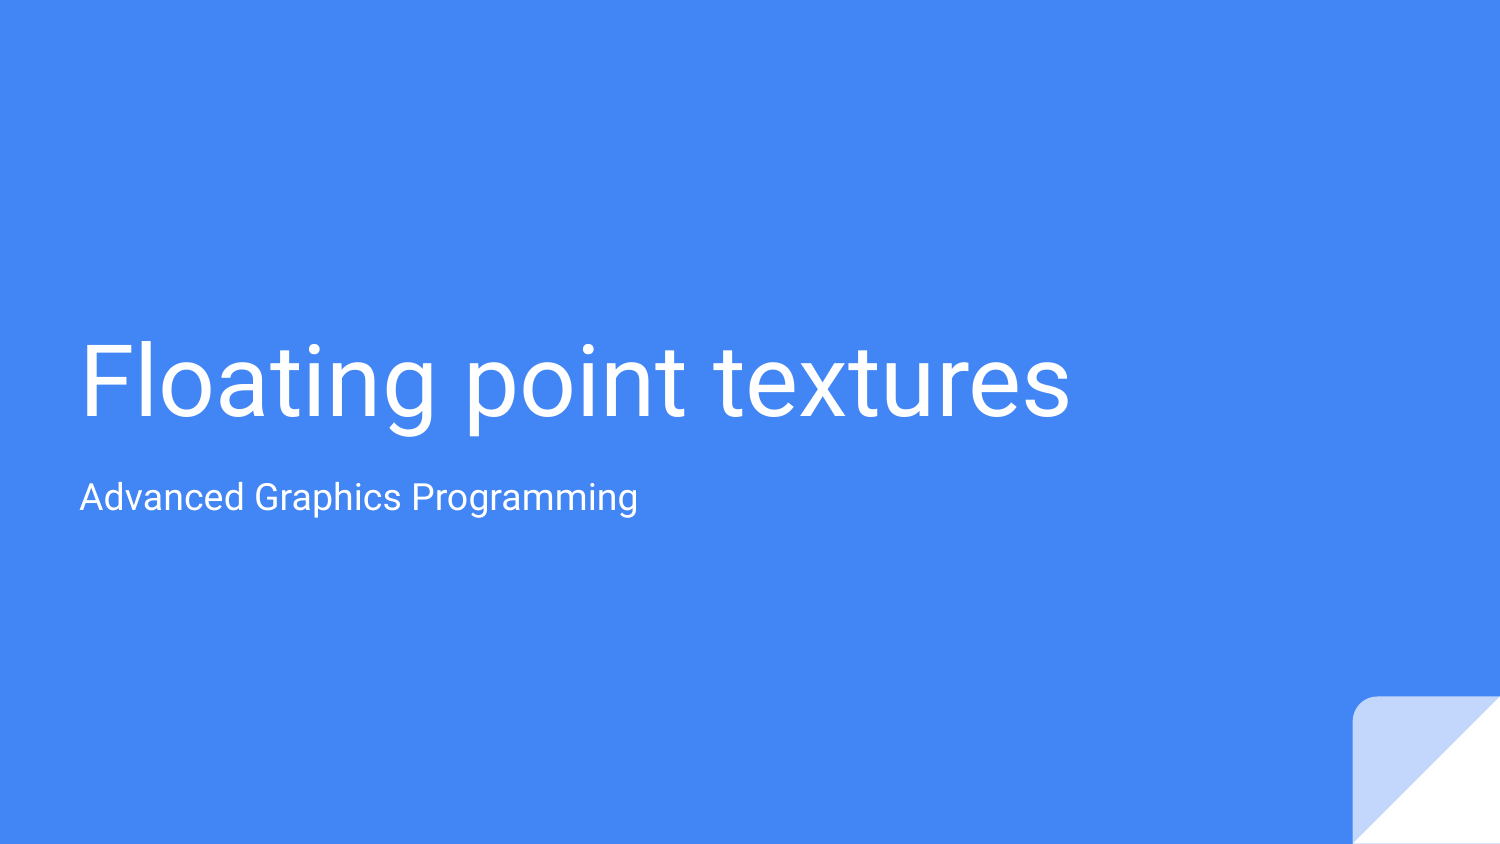

# Floating point textures
Advanced Graphics Programming